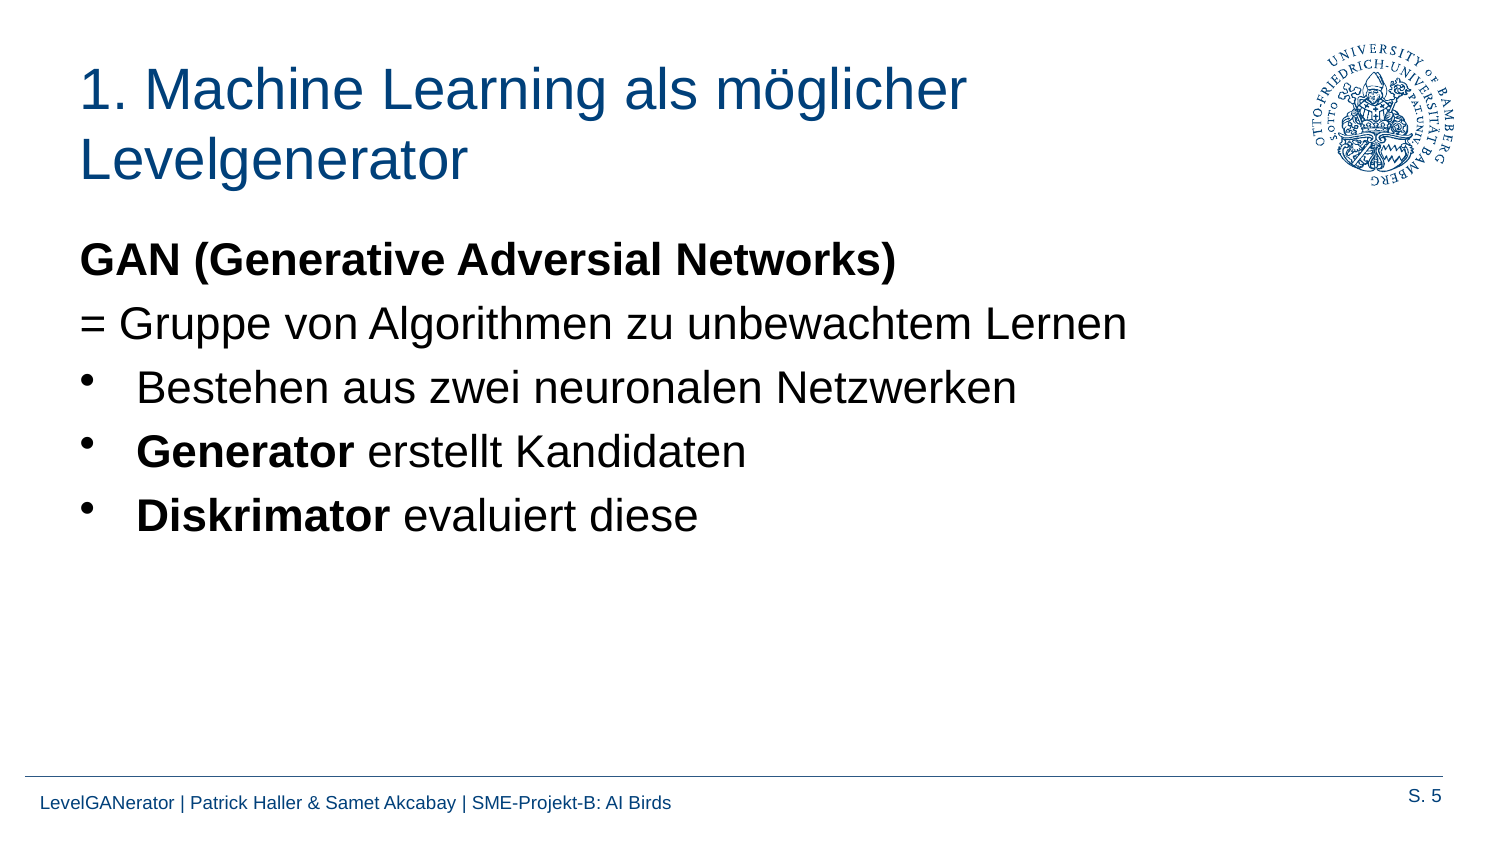

# 1. Machine Learning als möglicher Levelgenerator
GAN (Generative Adversial Networks)
= Gruppe von Algorithmen zu unbewachtem Lernen
Bestehen aus zwei neuronalen Netzwerken
Generator erstellt Kandidaten
Diskrimator evaluiert diese